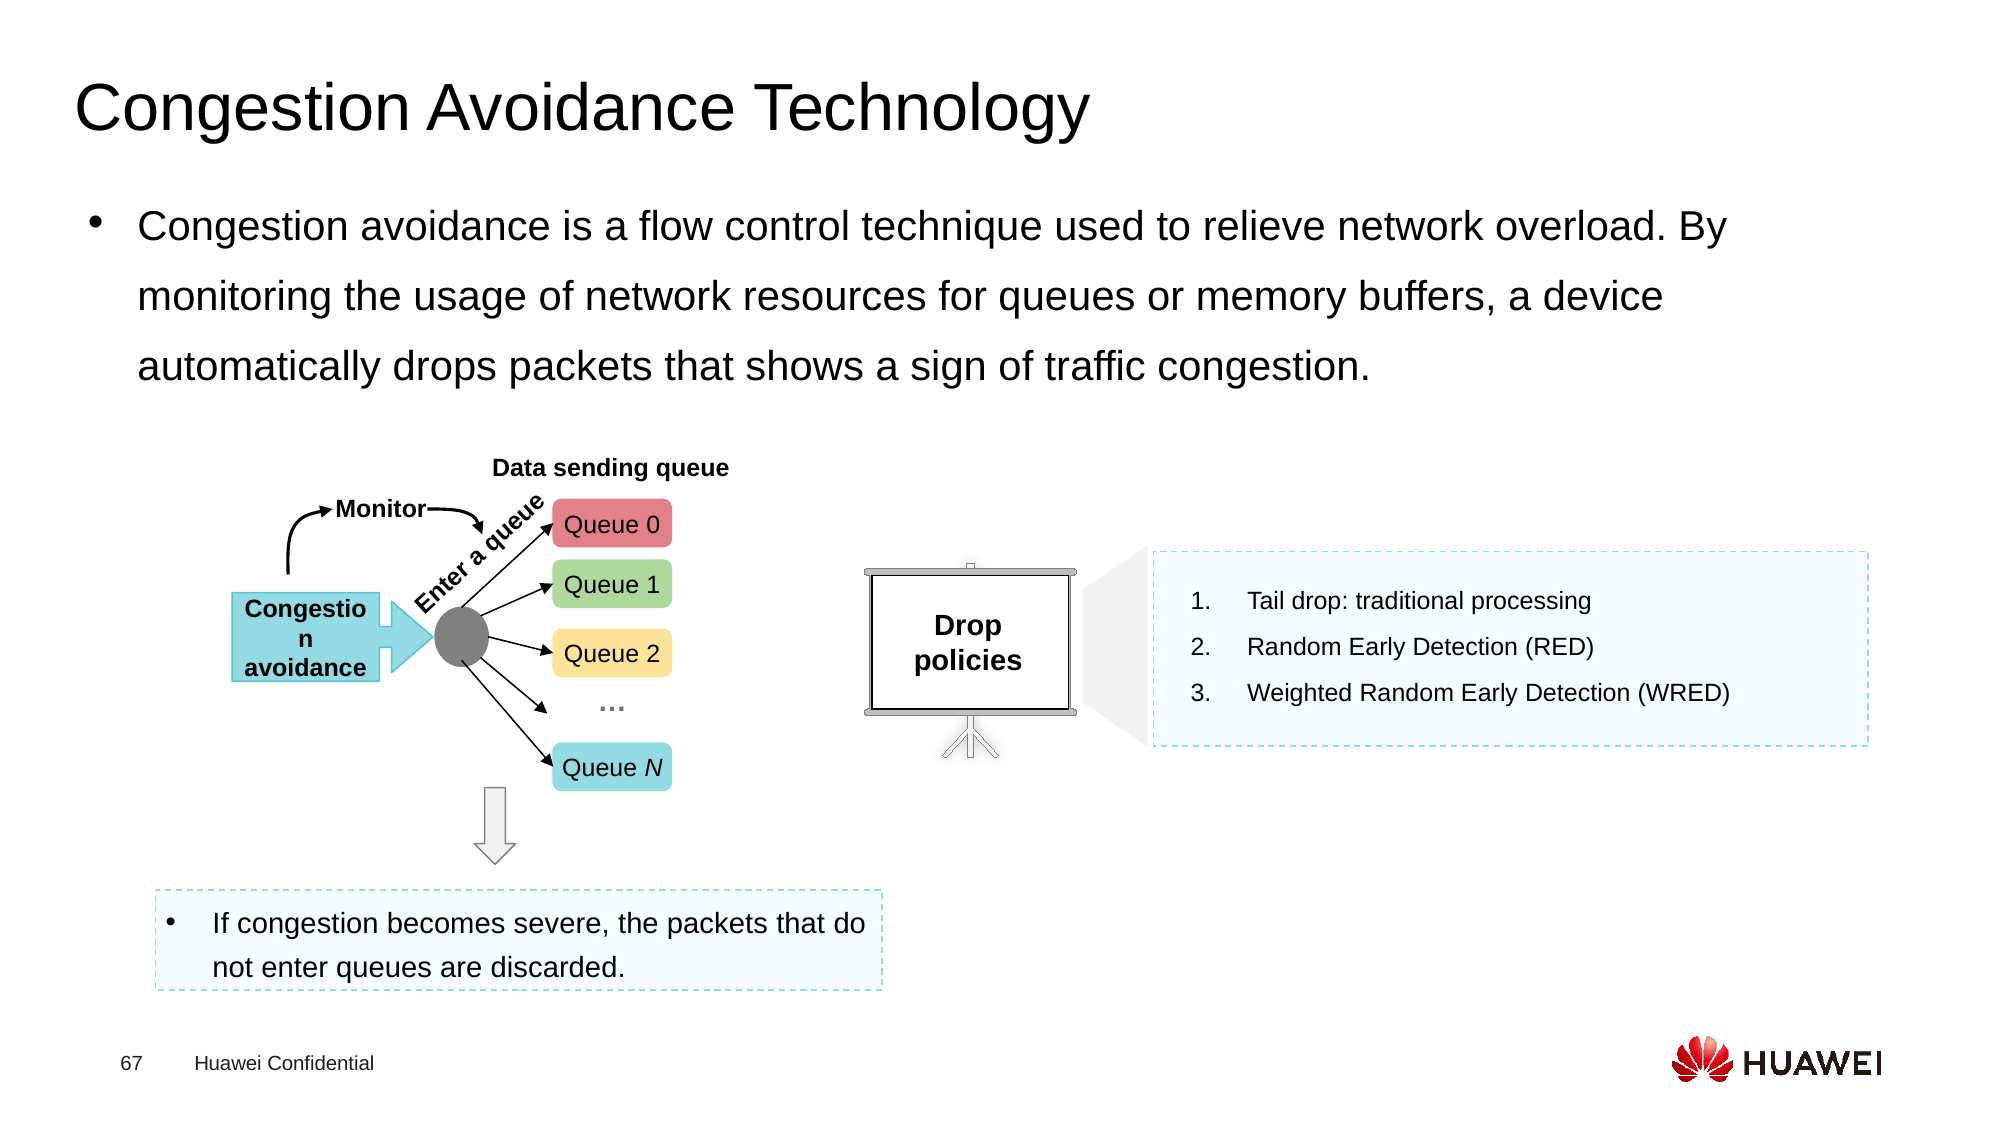

# Congestion Avoidance Technology
Congestion avoidance is a flow control technique used to relieve network overload. By monitoring the usage of network resources for queues or memory buffers, a device automatically drops packets that shows a sign of traffic congestion.
Data sending queue
Monitor
Queue 0

Enter a queue

Tail drop: traditional processing
Random Early Detection (RED)
Weighted Random Early Detection (WRED)
Queue 1

Drop policies
Congestion avoidance

Queue 2
…
Queue N

If congestion becomes severe, the packets that do not enter queues are discarded.